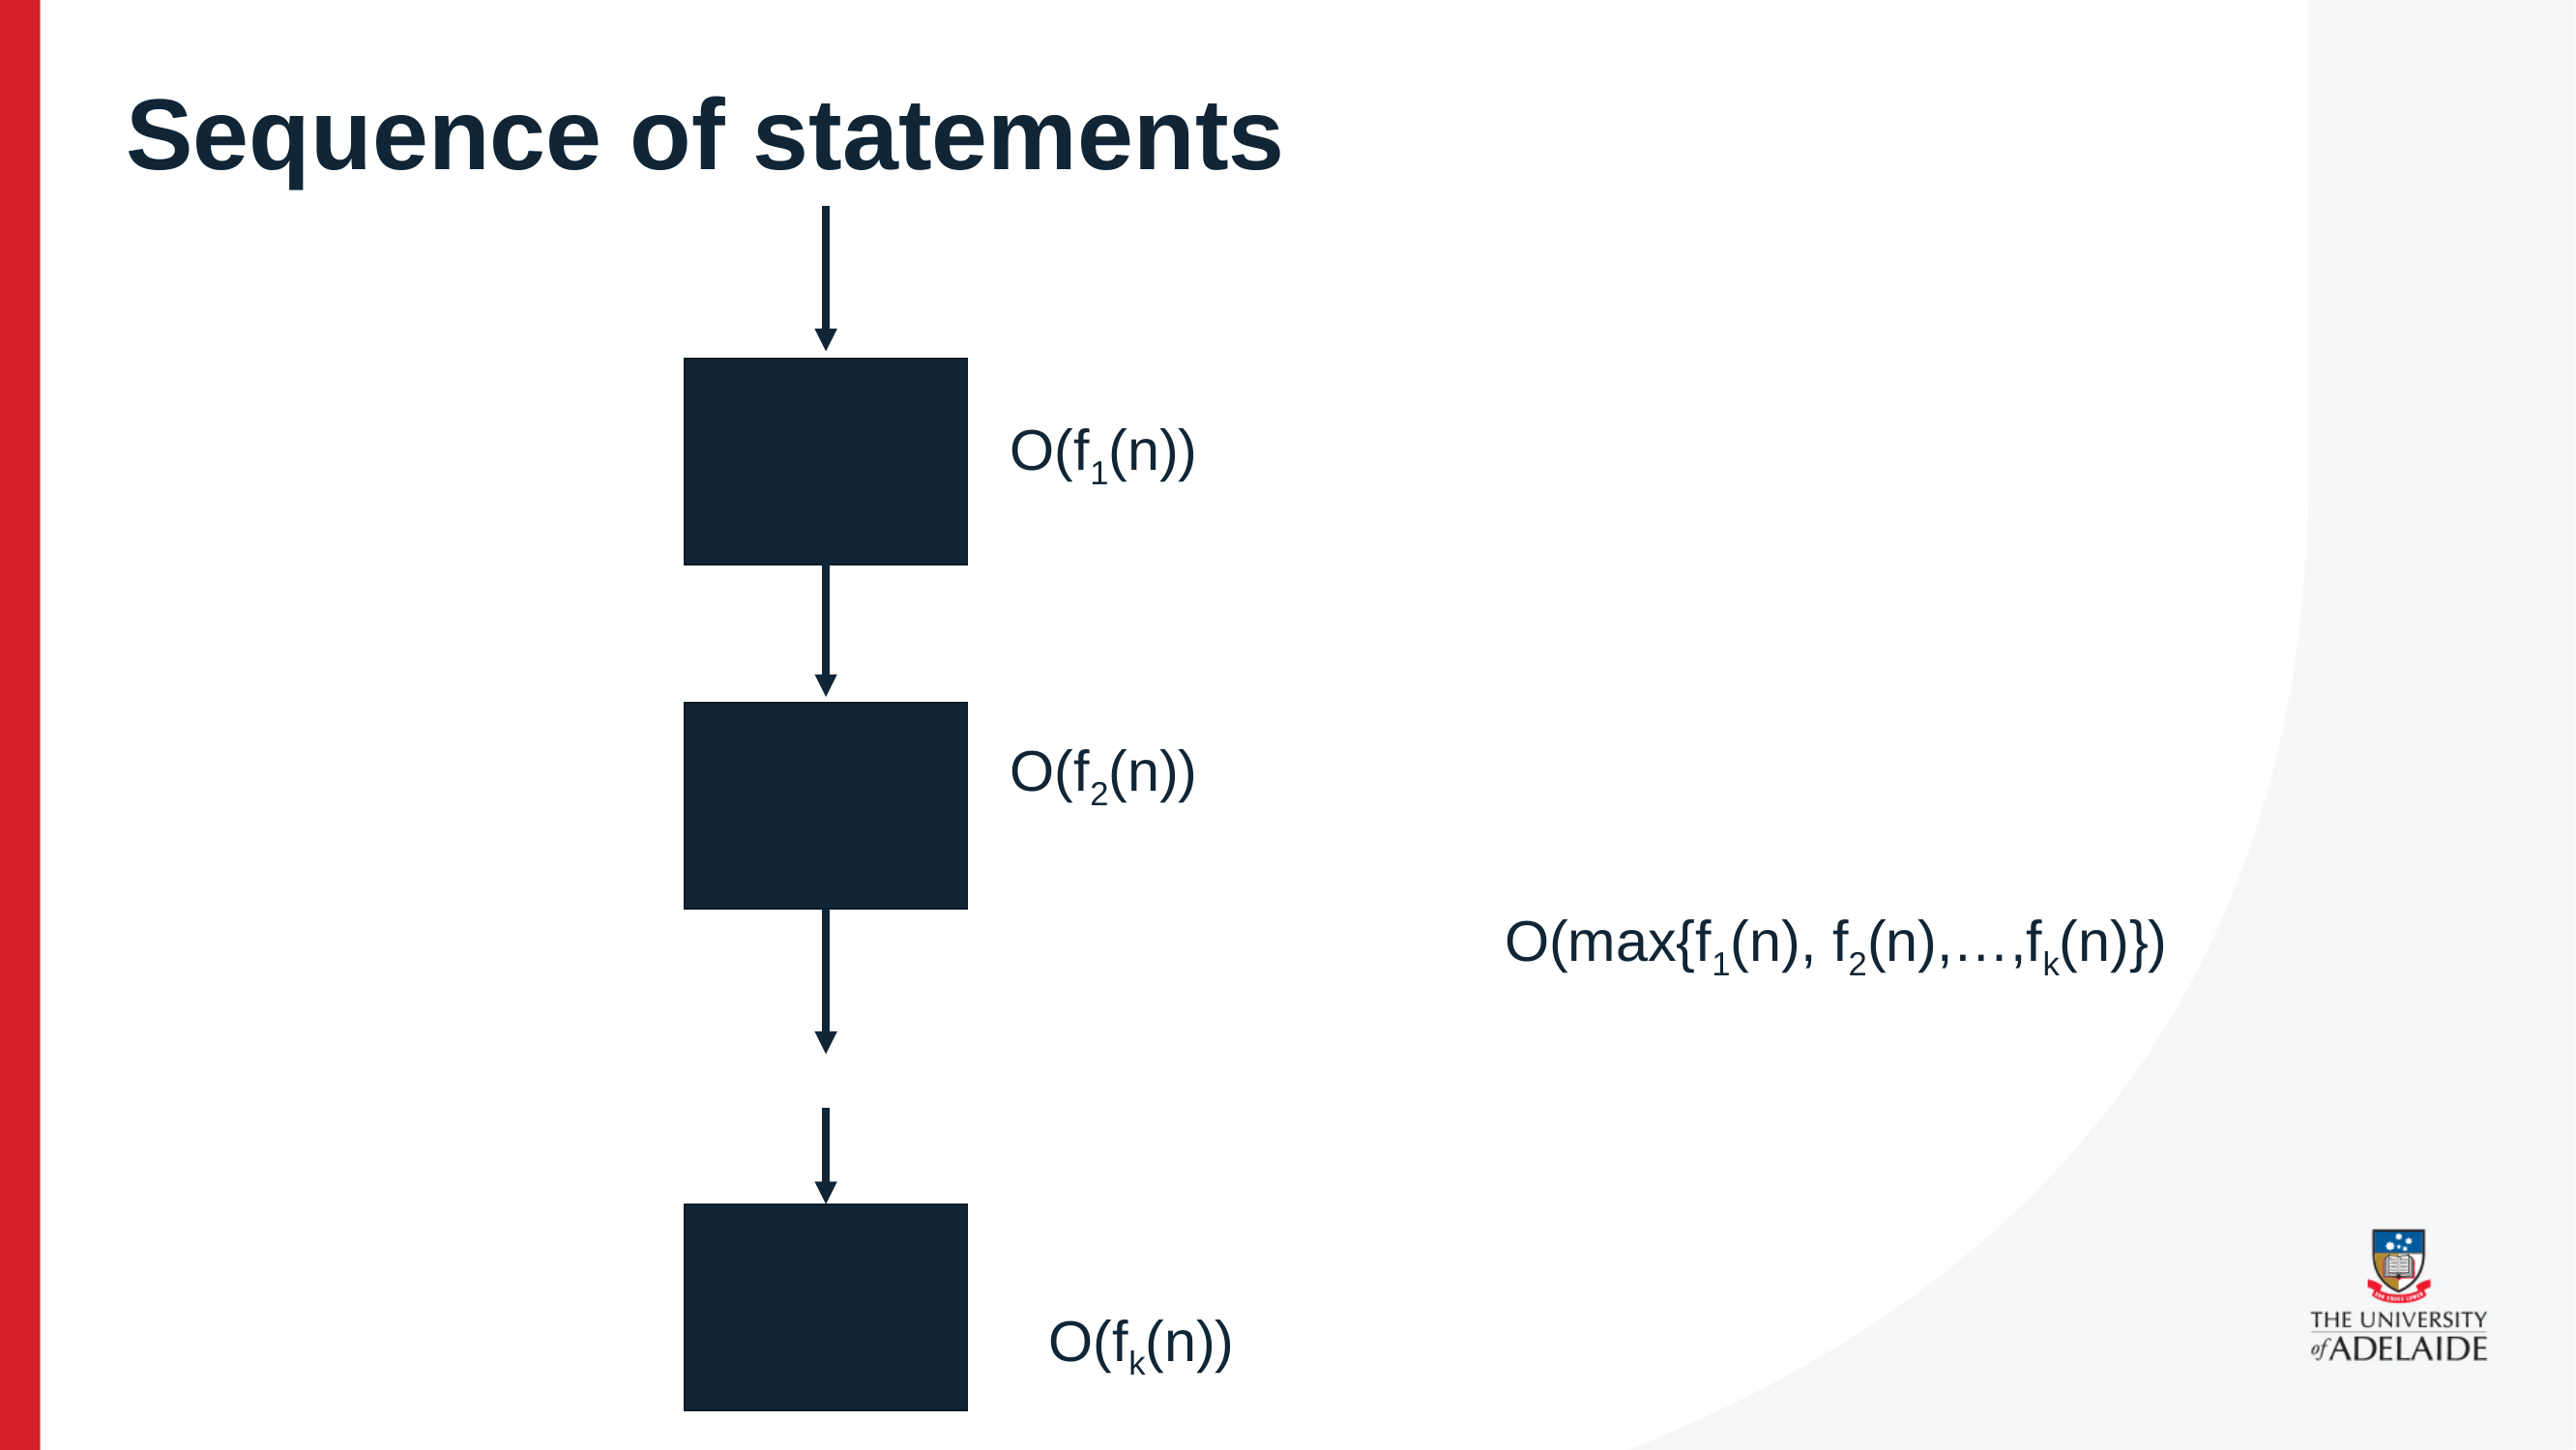

# Sequence of statements

O(f1(n))

O(f2(n))
O(max{f1(n), f2(n),…,fk(n)})

O(fk(n))